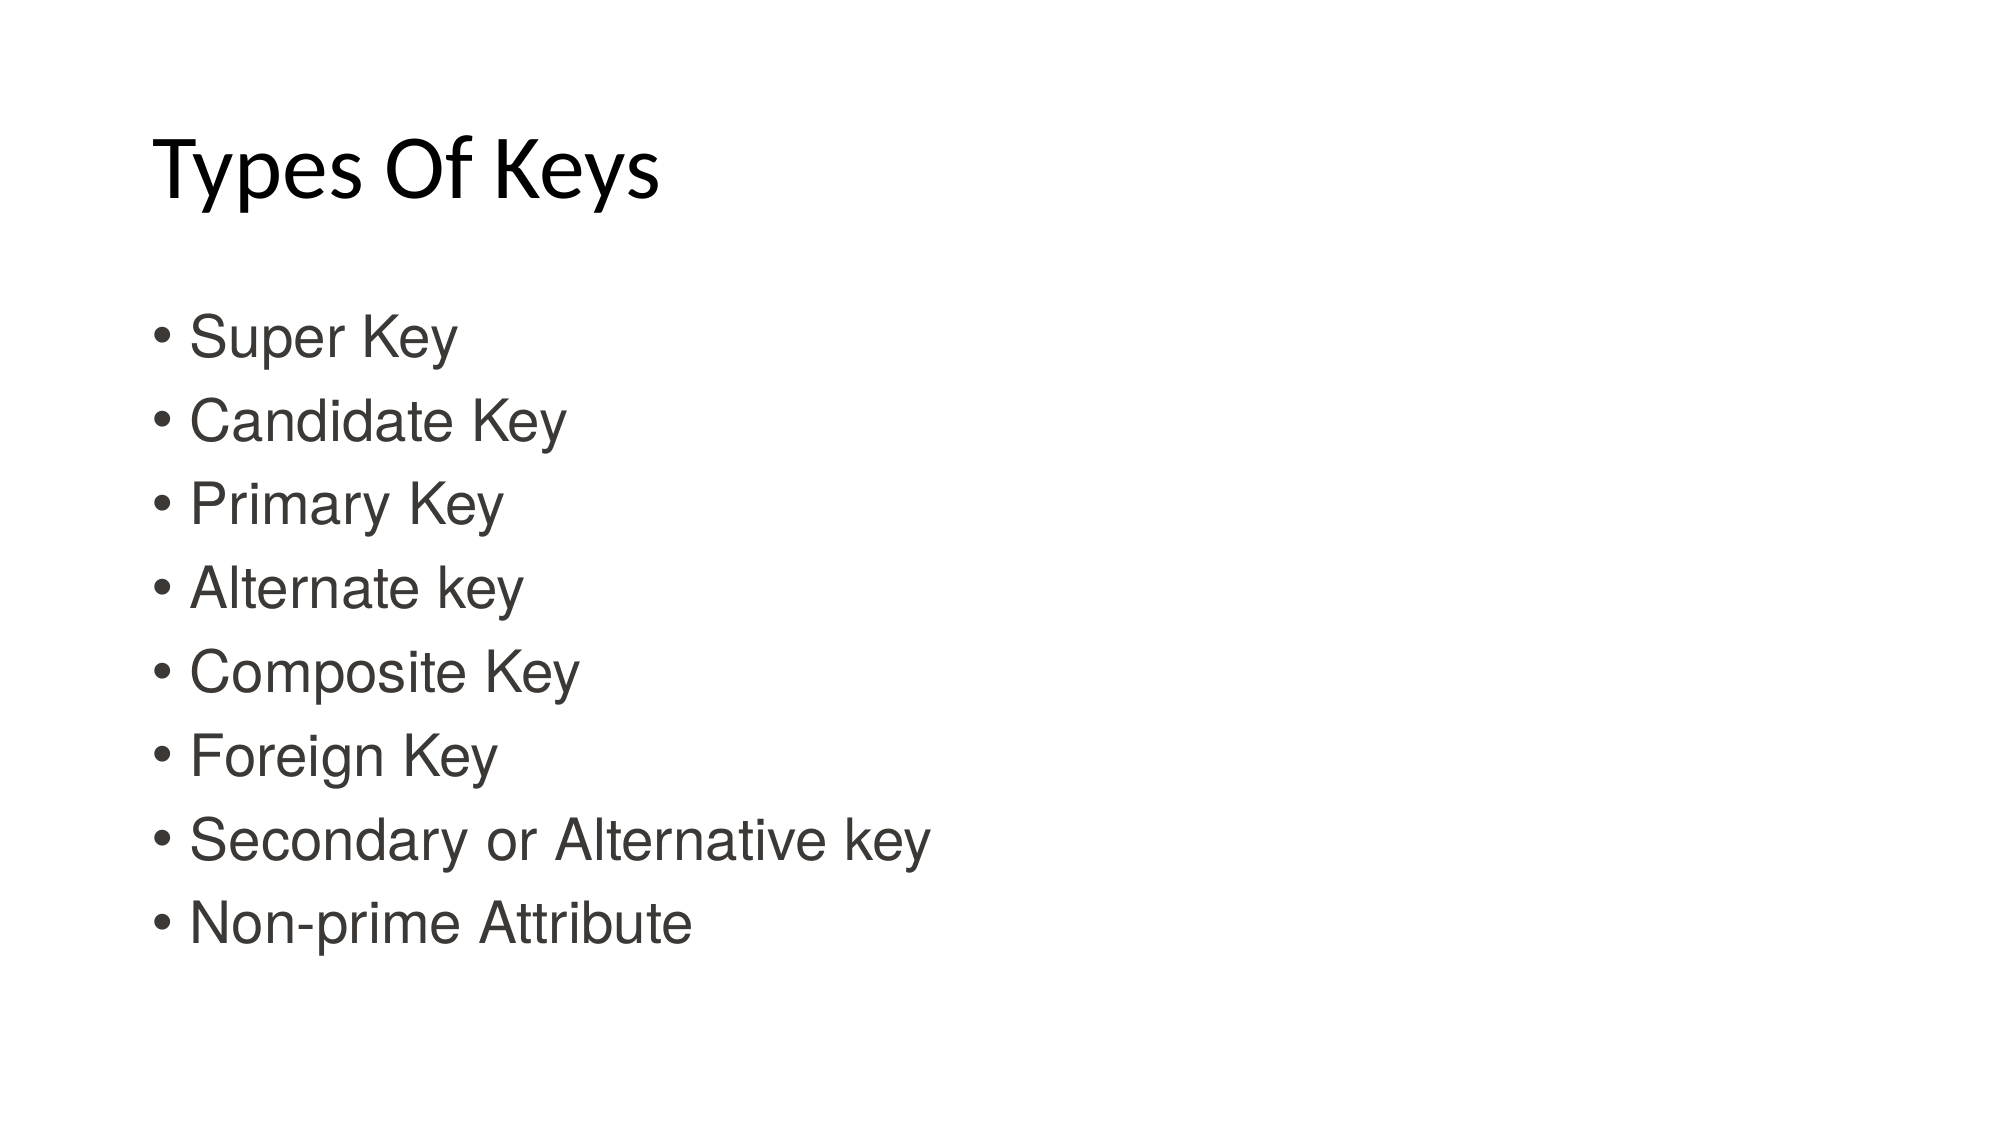

# Types Of Keys
Super Key
Candidate Key
Primary Key
Alternate key
Composite Key
Foreign Key
Secondary or Alternative key
Non-prime Attribute